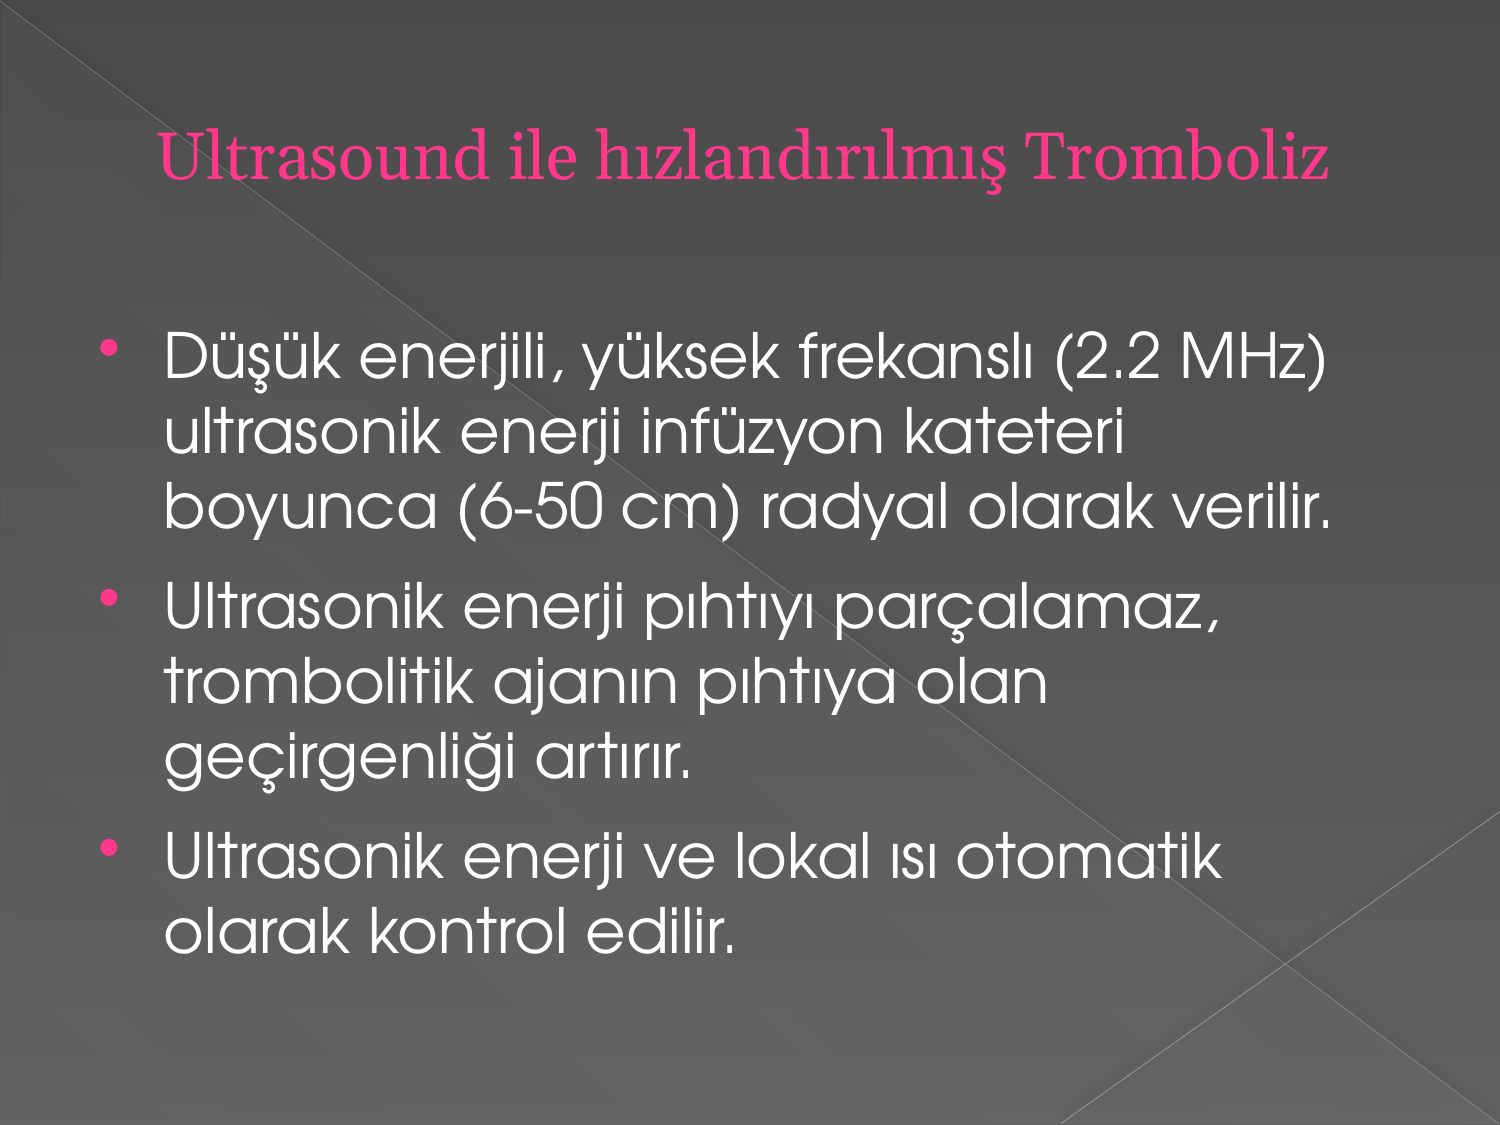

# Ultrasound ile hızlandırılmış Tromboliz
Düşük enerjili, yüksek frekanslı (2.2 MHz) ultrasonik enerji infüzyon kateteri boyunca (6-50 cm) radyal olarak verilir.
Ultrasonik enerji pıhtıyı parçalamaz, trombolitik ajanın pıhtıya olan geçirgenliği artırır.
Ultrasonik enerji ve lokal ısı otomatik olarak kontrol edilir.